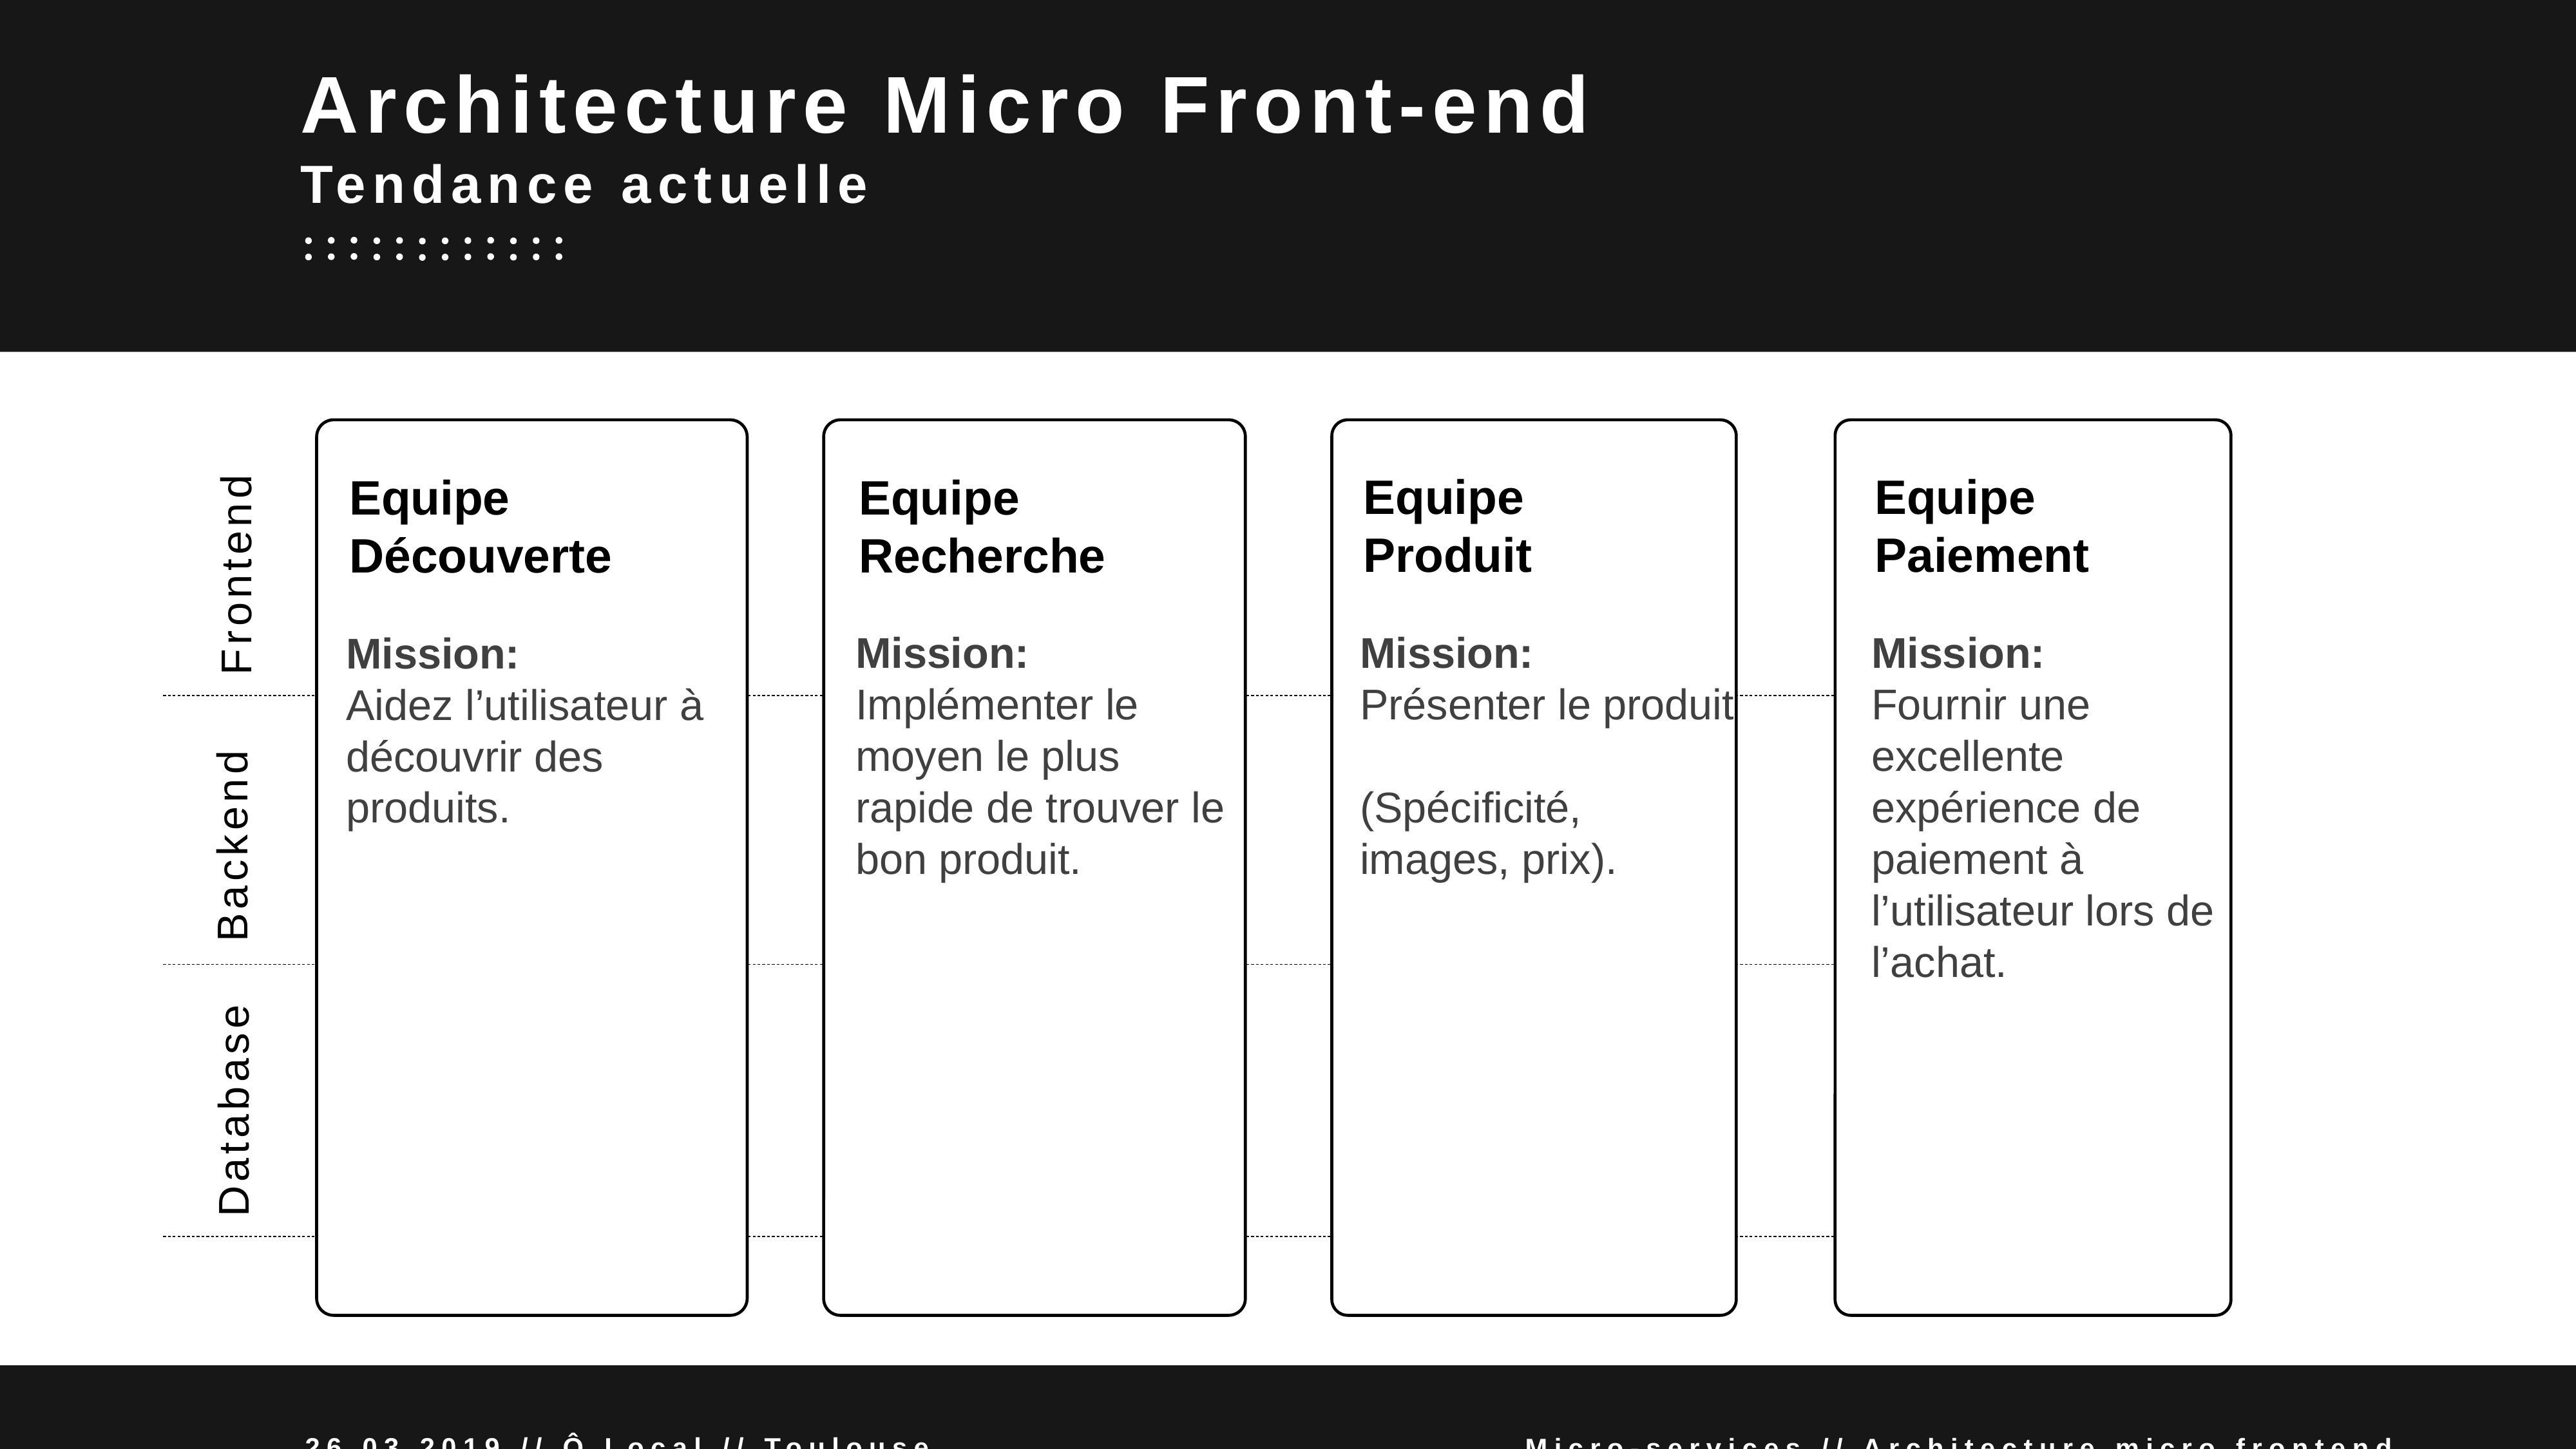

Architecture Micro Front-end
Tendance actuelle

Equipe
Paiement
Equipe
Produit
Equipe
Recherche
Equipe Découverte
Frontend
Mission:
Fournir une excellente expérience de paiement à l’utilisateur lors de l’achat.
Mission:
Présenter le produit
(Spécificité, images, prix).
Mission:
Implémenter le moyen le plus rapide de trouver le bon produit.
Mission:
Aidez l’utilisateur à découvrir des produits.
Backend
Database
26.03.2019 // Ô Local // Toulouse
Micro-services // Architecture micro frontend